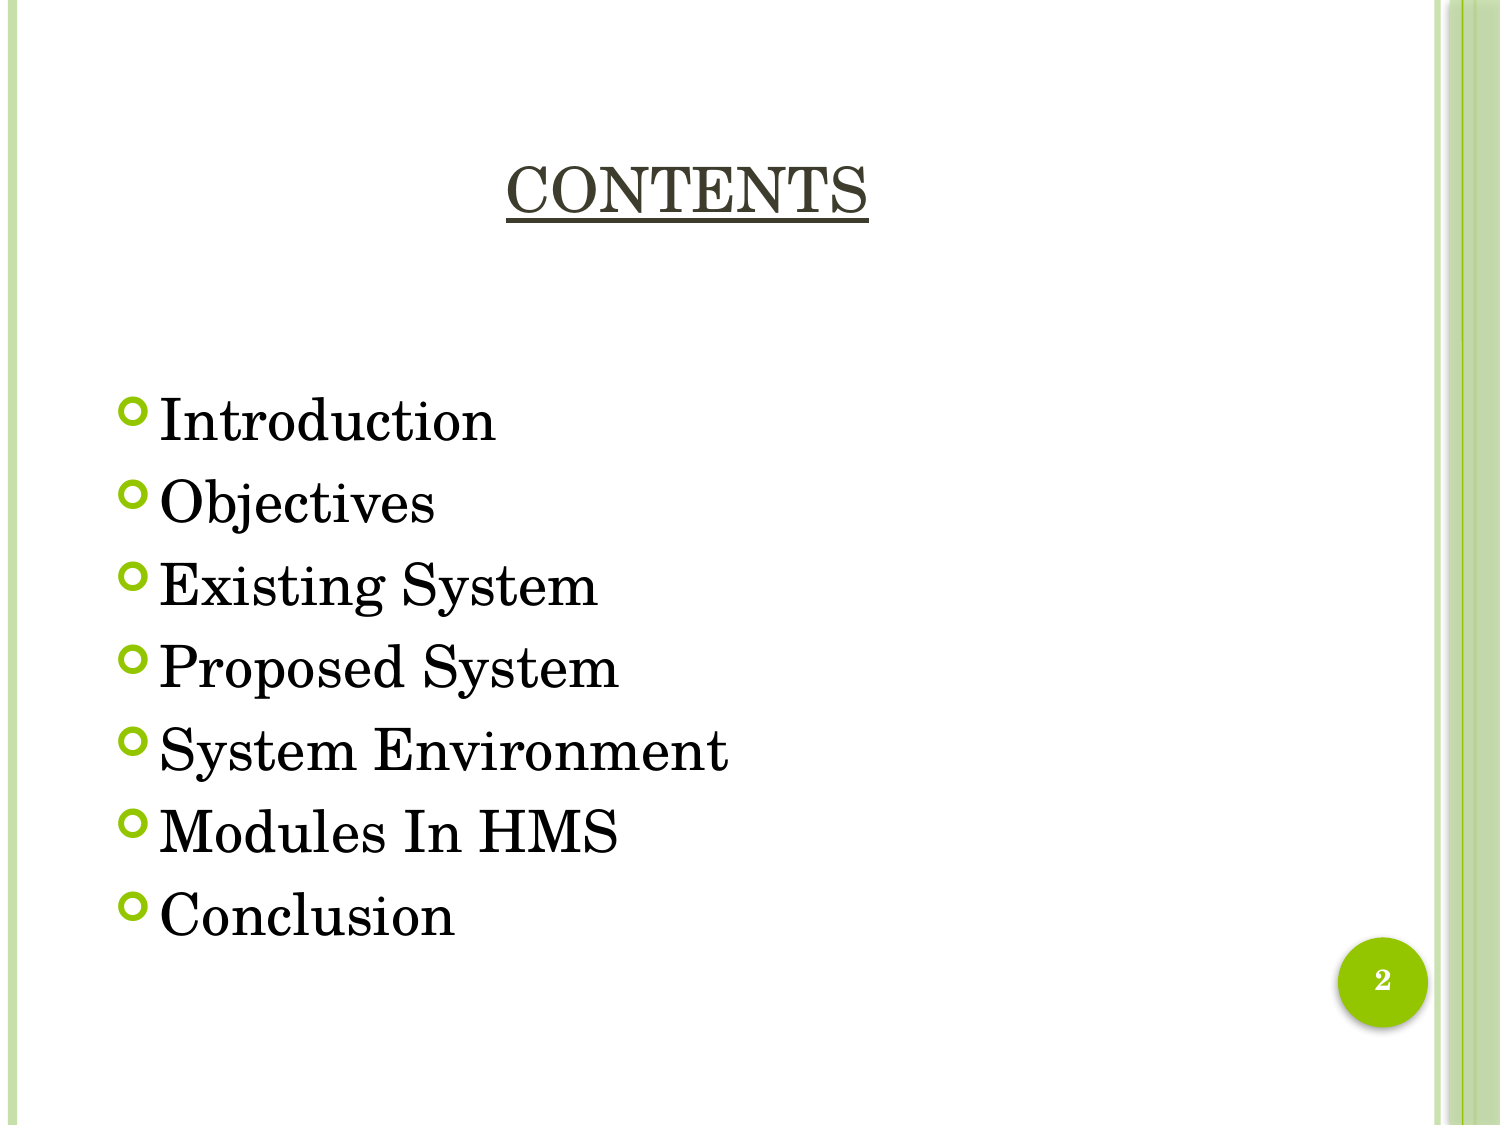

# CONTENTS
Introduction
Objectives
Existing System
Proposed System
System Environment
Modules In HMS
Conclusion
2